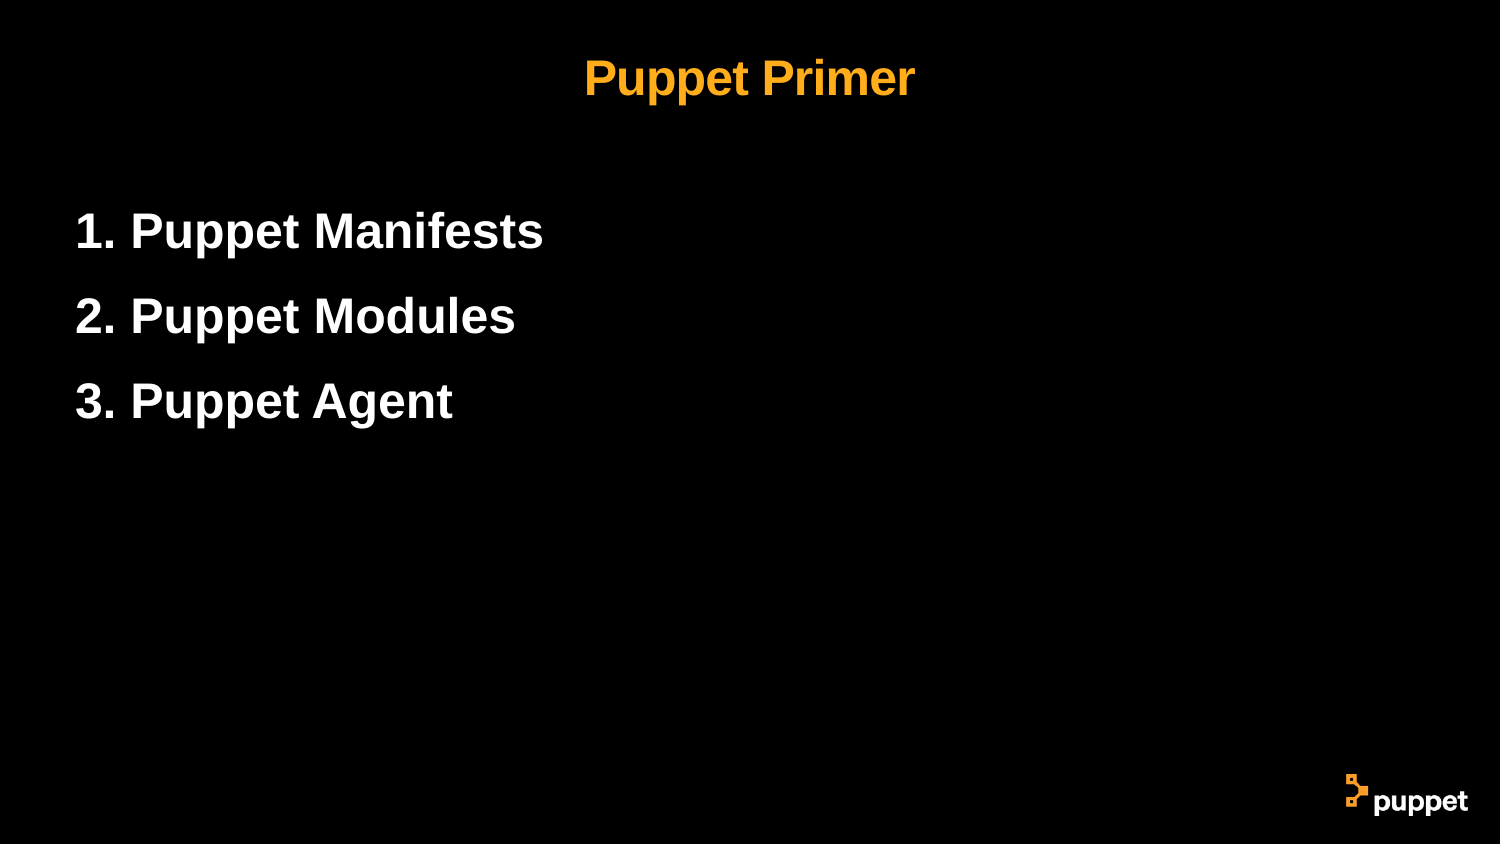

# Puppet Primer
Puppet Manifests
Puppet Modules
Puppet Agent